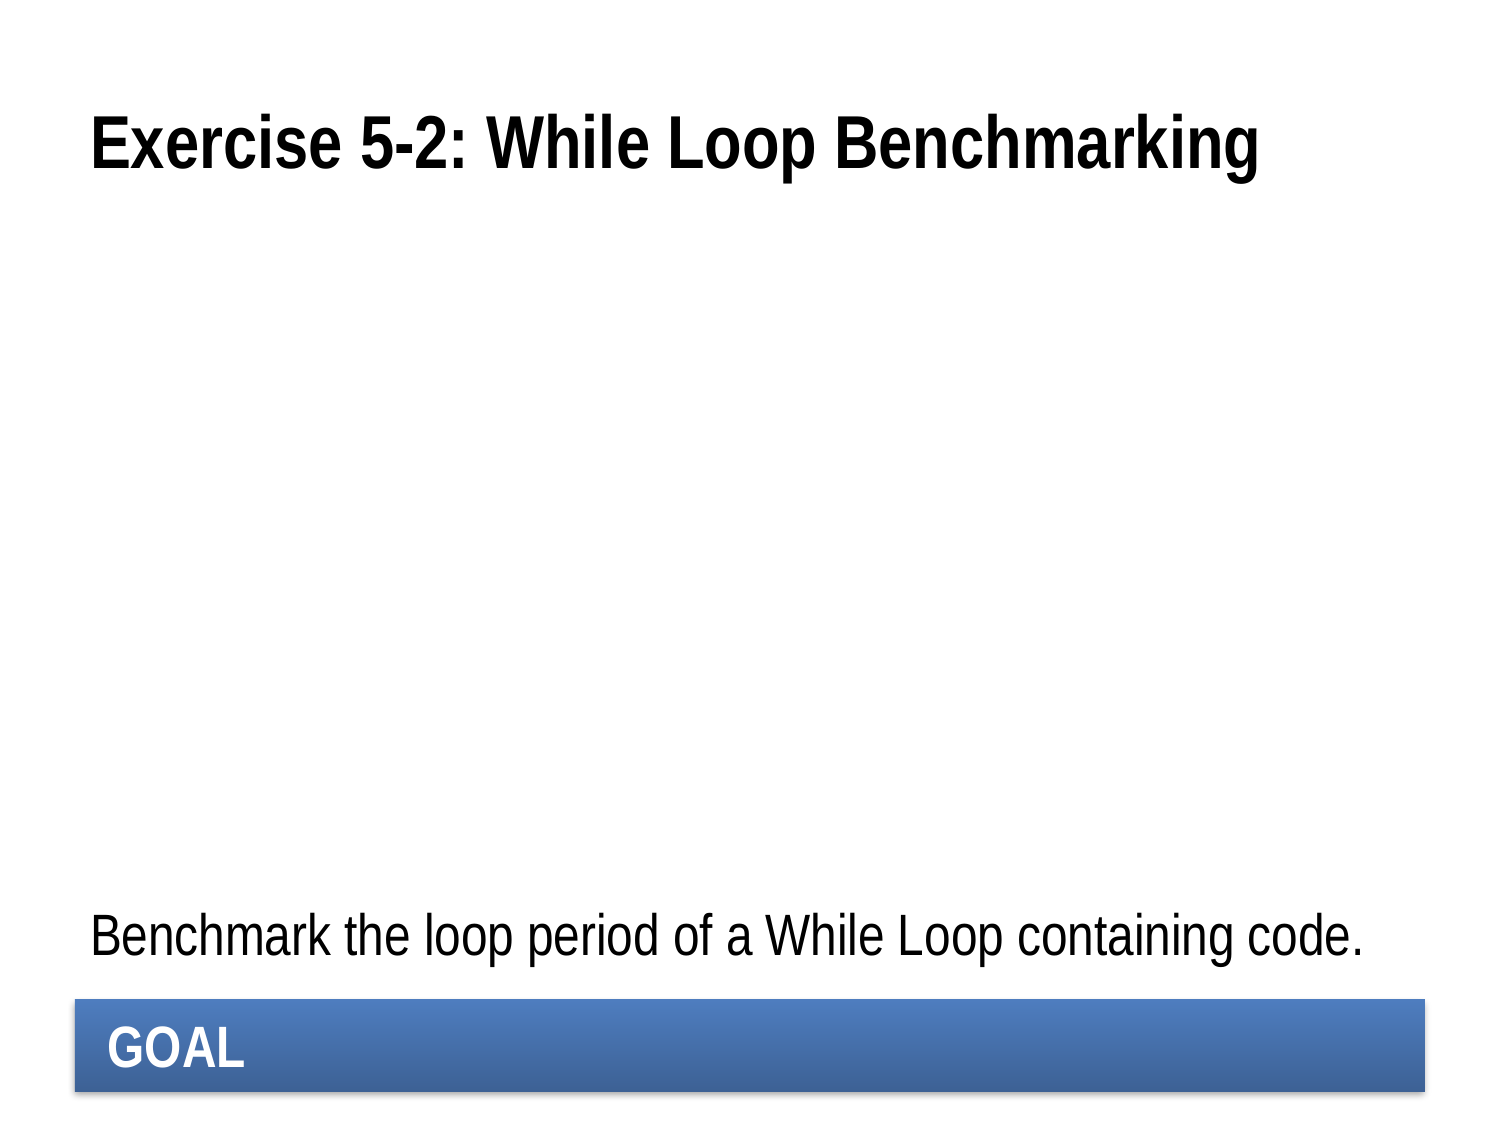

# Exercise 5-2: While Loop Benchmarking
Benchmark the loop period of a While Loop containing code.